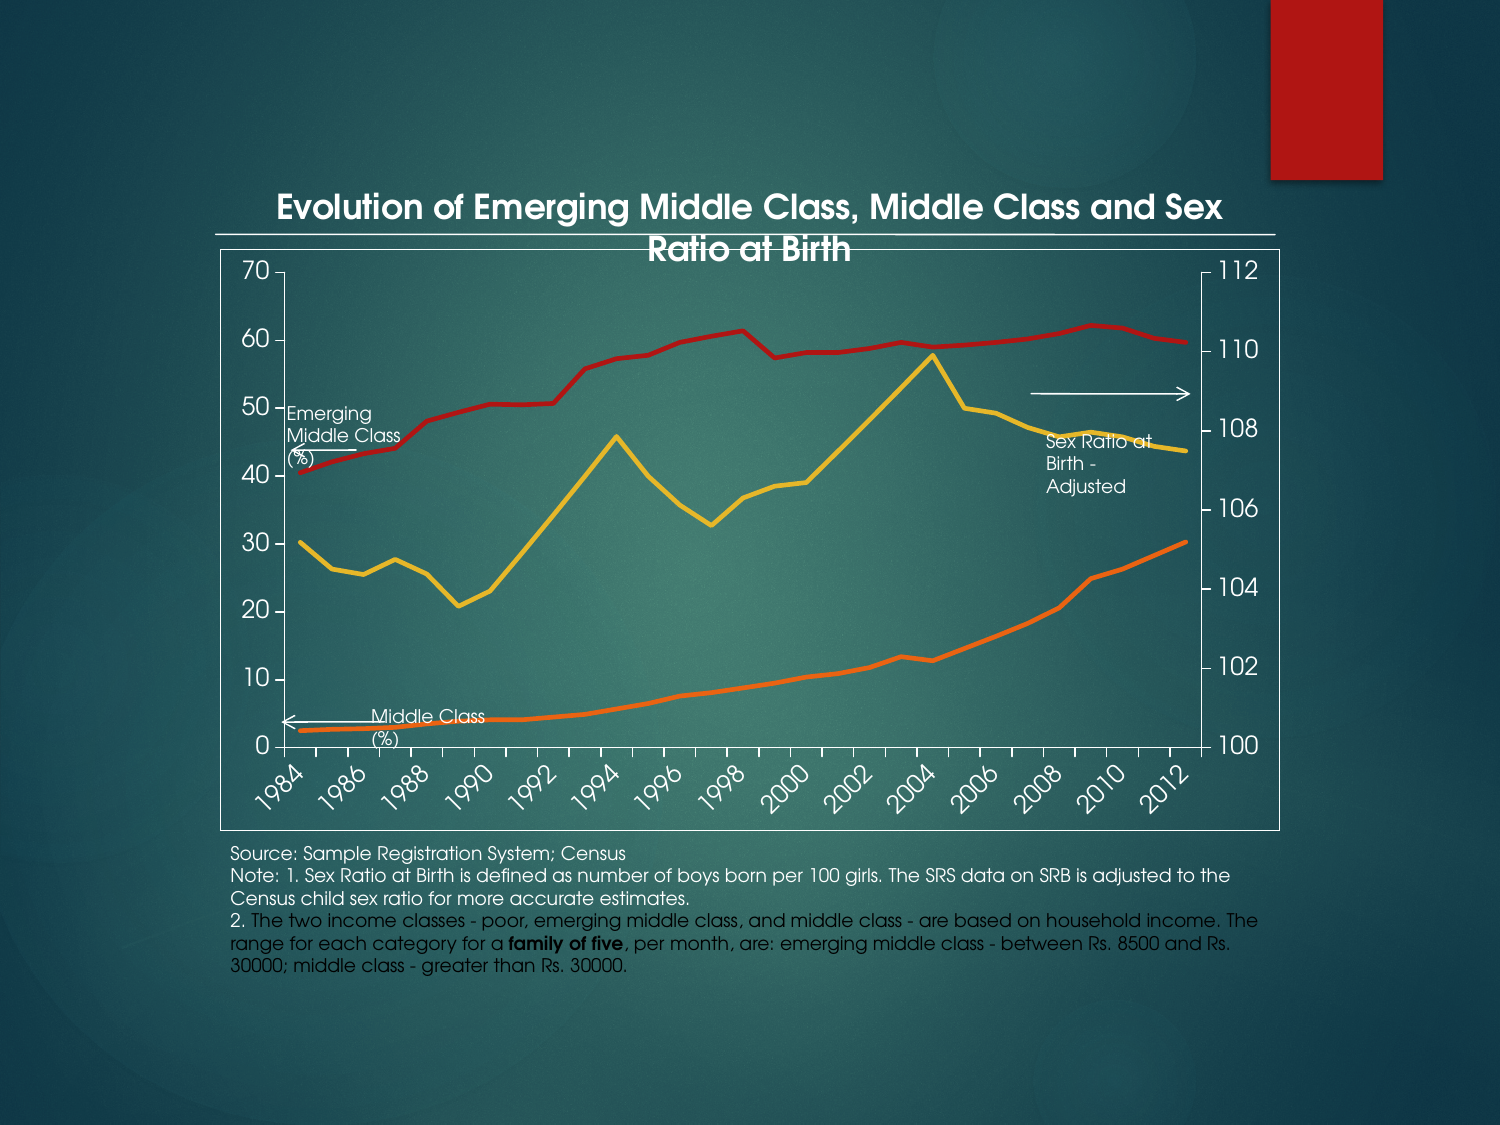

Evolution of Emerging Middle Class, Middle Class and Sex Ratio at Birth

### Chart

| Category | EMC | MC | SRB - Adjusted |
|---|---|---|---|
| 1984 | 40.5 | 2.5 | 105.18369999999999 |
| 1985 | 42.1 | 2.7 | 104.5104 |
| 1986 | 43.3 | 2.8 | 104.3711 |
| 1987 | 44.1 | 3.0 | 104.75460000000002 |
| 1988 | 48.1 | 3.5 | 104.384 |
| 1989 | 49.4 | 3.9 | 103.5668 |
| 1990 | 50.6 | 4.1 | 103.9543 |
| 1991 | 50.5 | 4.1 | 104.9035 |
| 1992 | 50.7 | 4.5 | 105.87009999999998 |
| 1993 | 55.8 | 4.9 | 106.8548 |
| 1994 | 57.3 | 5.7 | 107.8579 |
| 1995 | 57.8 | 6.5 | 106.85720000000002 |
| 1996 | 59.7 | 7.6 | 106.1271 |
| 1997 | 60.6 | 8.1 | 105.60839999999996 |
| 1998 | 61.4 | 8.8 | 106.3067 |
| 1999 | 57.4 | 9.5 | 106.60299999999998 |
| 2000 | 58.2 | 10.4 | 106.6952 |
| 2001 | 58.2 | 10.9 | 107.48090000000002 |
| 2002 | 58.8 | 11.8 | 108.2782 |
| 2003 | 59.7 | 13.4 | 109.0874 |
| 2004 | 59.0 | 12.8 | 109.9088 |
| 2005 | 59.3 | 14.6 | 108.5706 |
| 2006 | 59.7 | 16.4 | 108.44610000000004 |
| 2007 | 60.2 | 18.3 | 108.08620000000002 |
| 2008 | 61.0 | 20.6 | 107.84760000000004 |
| 2009 | 62.2 | 24.9 | 107.96680000000002 |
| 2010 | 61.8 | 26.3 | 107.84760000000004 |
| 2011 | 60.3 | 28.3 | 107.61 |
| 2012 | 59.7 | 30.3 | 107.49170000000002 |
Emerging Middle Class (%)
Sex Ratio at Birth - Adjusted
Middle Class (%)
Source: Sample Registration System; Census
Note: 1. Sex Ratio at Birth is defined as number of boys born per 100 girls. The SRS data on SRB is adjusted to the Census child sex ratio for more accurate estimates.
2. The two income classes - poor, emerging middle class, and middle class - are based on household income. The range for each category for a family of five, per month, are: emerging middle class - between Rs. 8500 and Rs. 30000; middle class - greater than Rs. 30000.